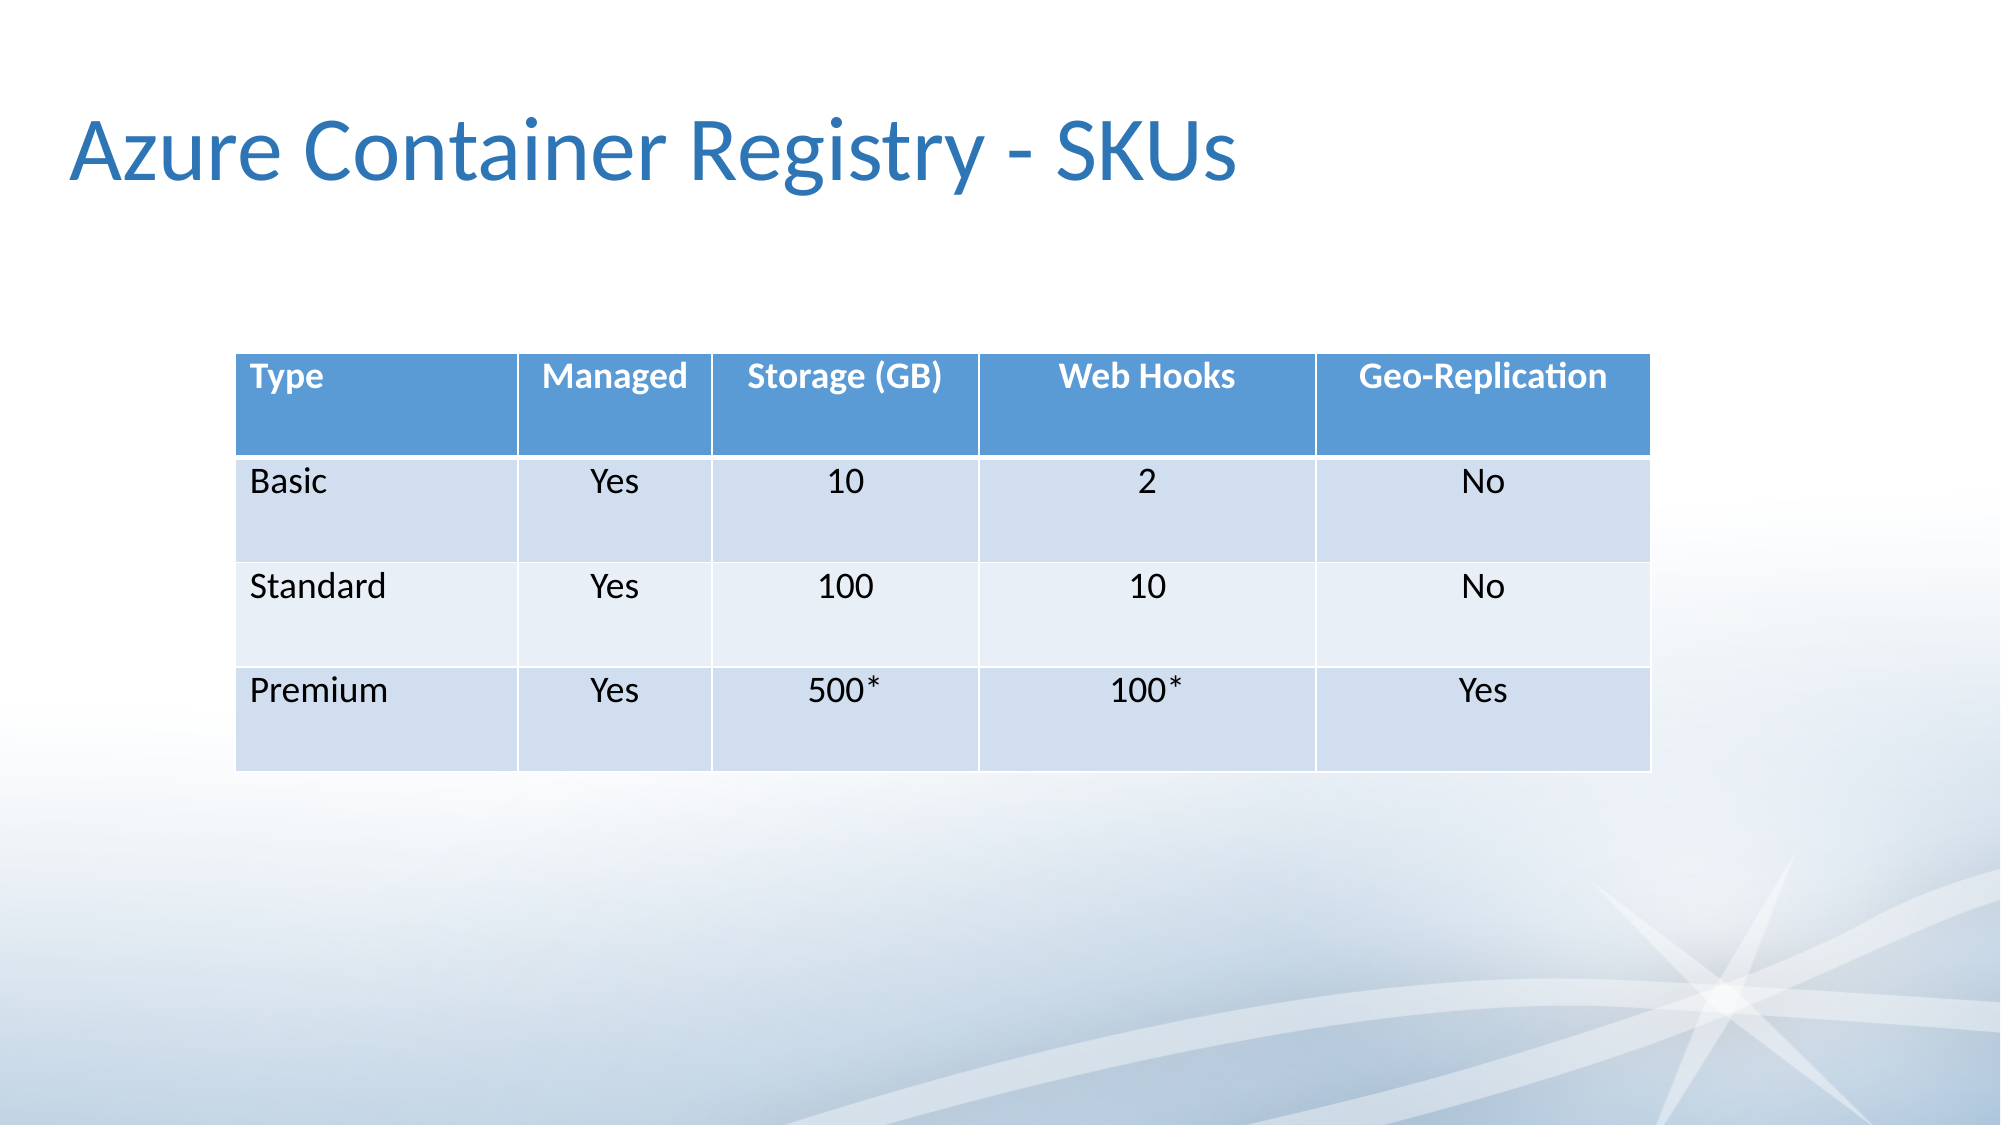

# Azure Container Registry - SKUs
| Type | Managed | Storage (GB) | Web Hooks | Geo-Replication |
| --- | --- | --- | --- | --- |
| Basic | Yes | 10 | 2 | No |
| Standard | Yes | 100 | 10 | No |
| Premium | Yes | 500\* | 100\* | Yes |